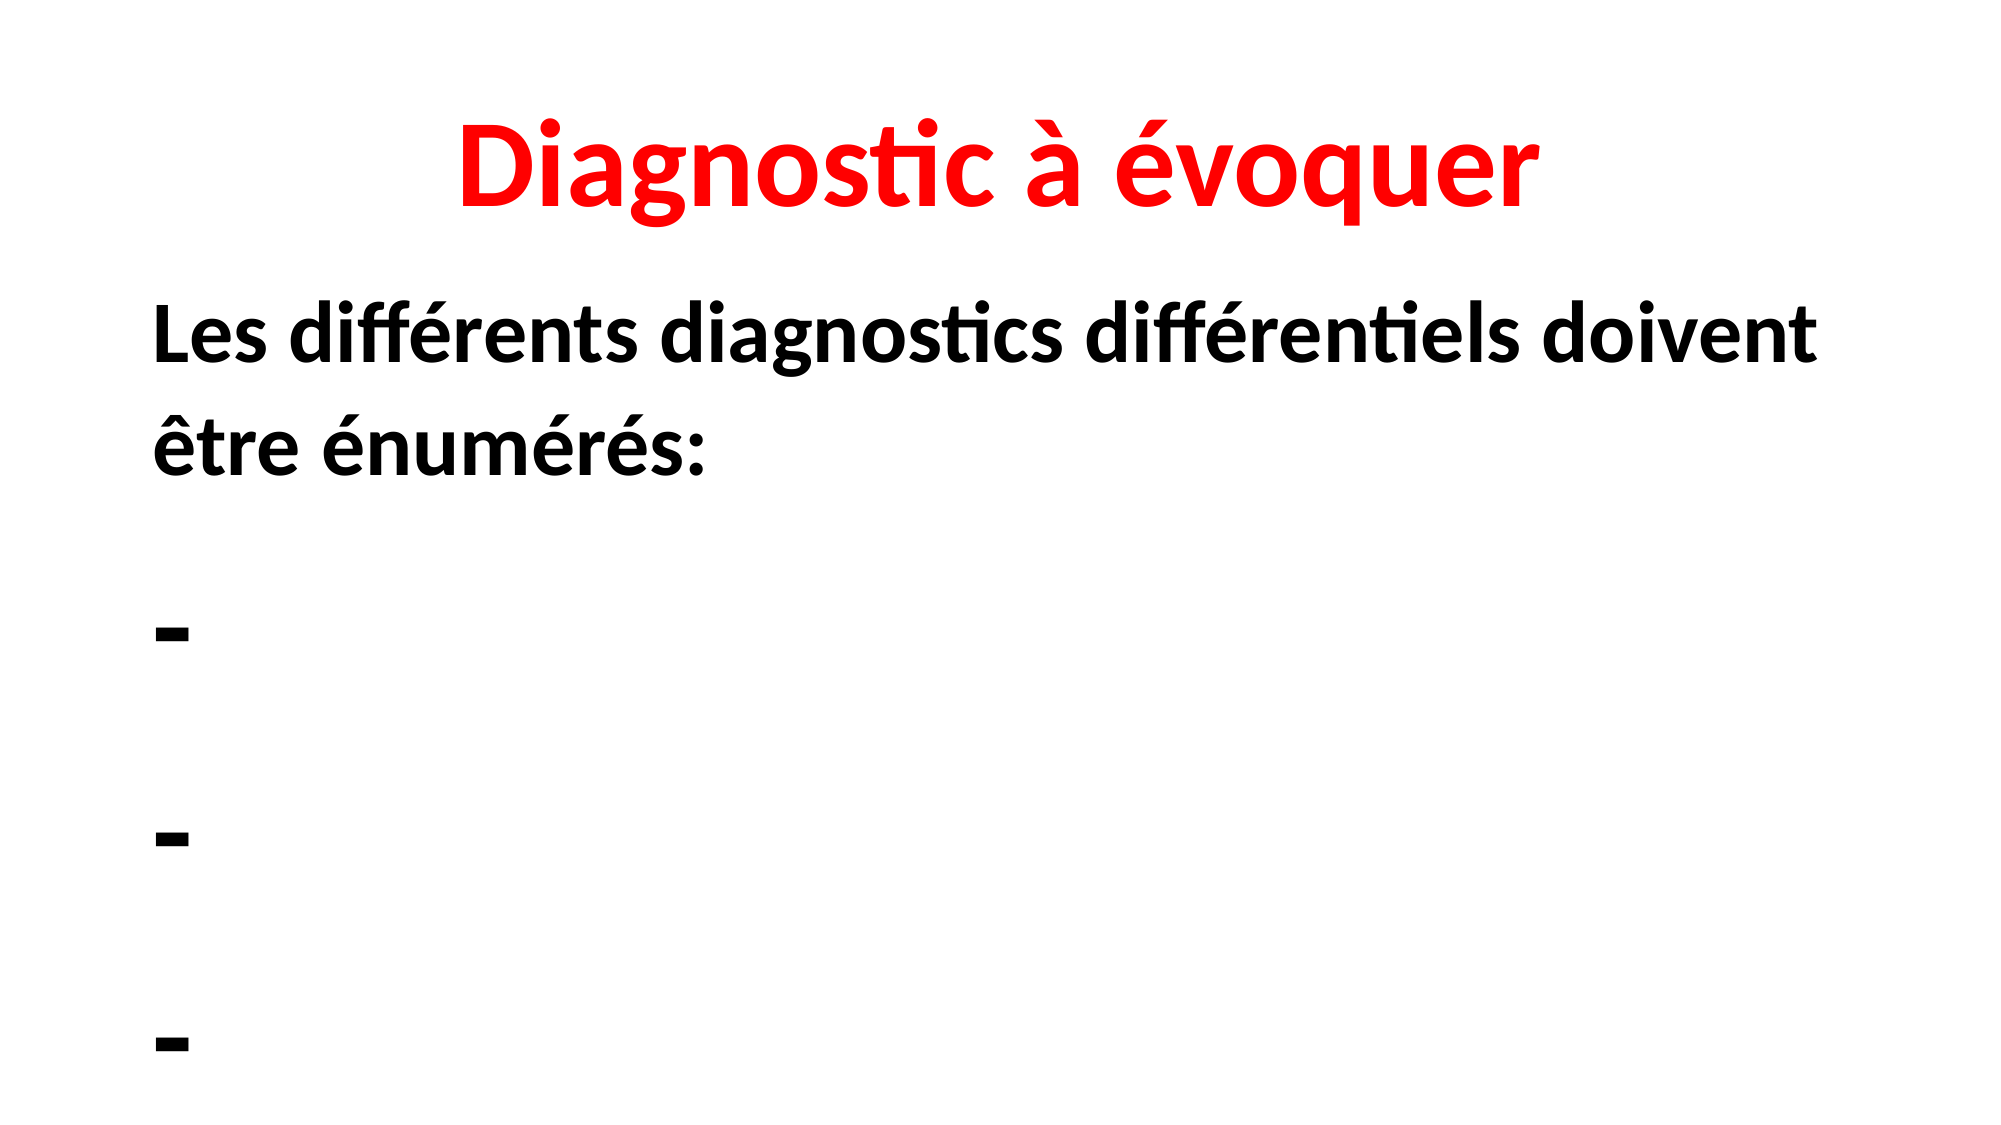

# Diagnostic à évoquer
Les différents diagnostics différentiels doivent être énumérés:
-
-
-